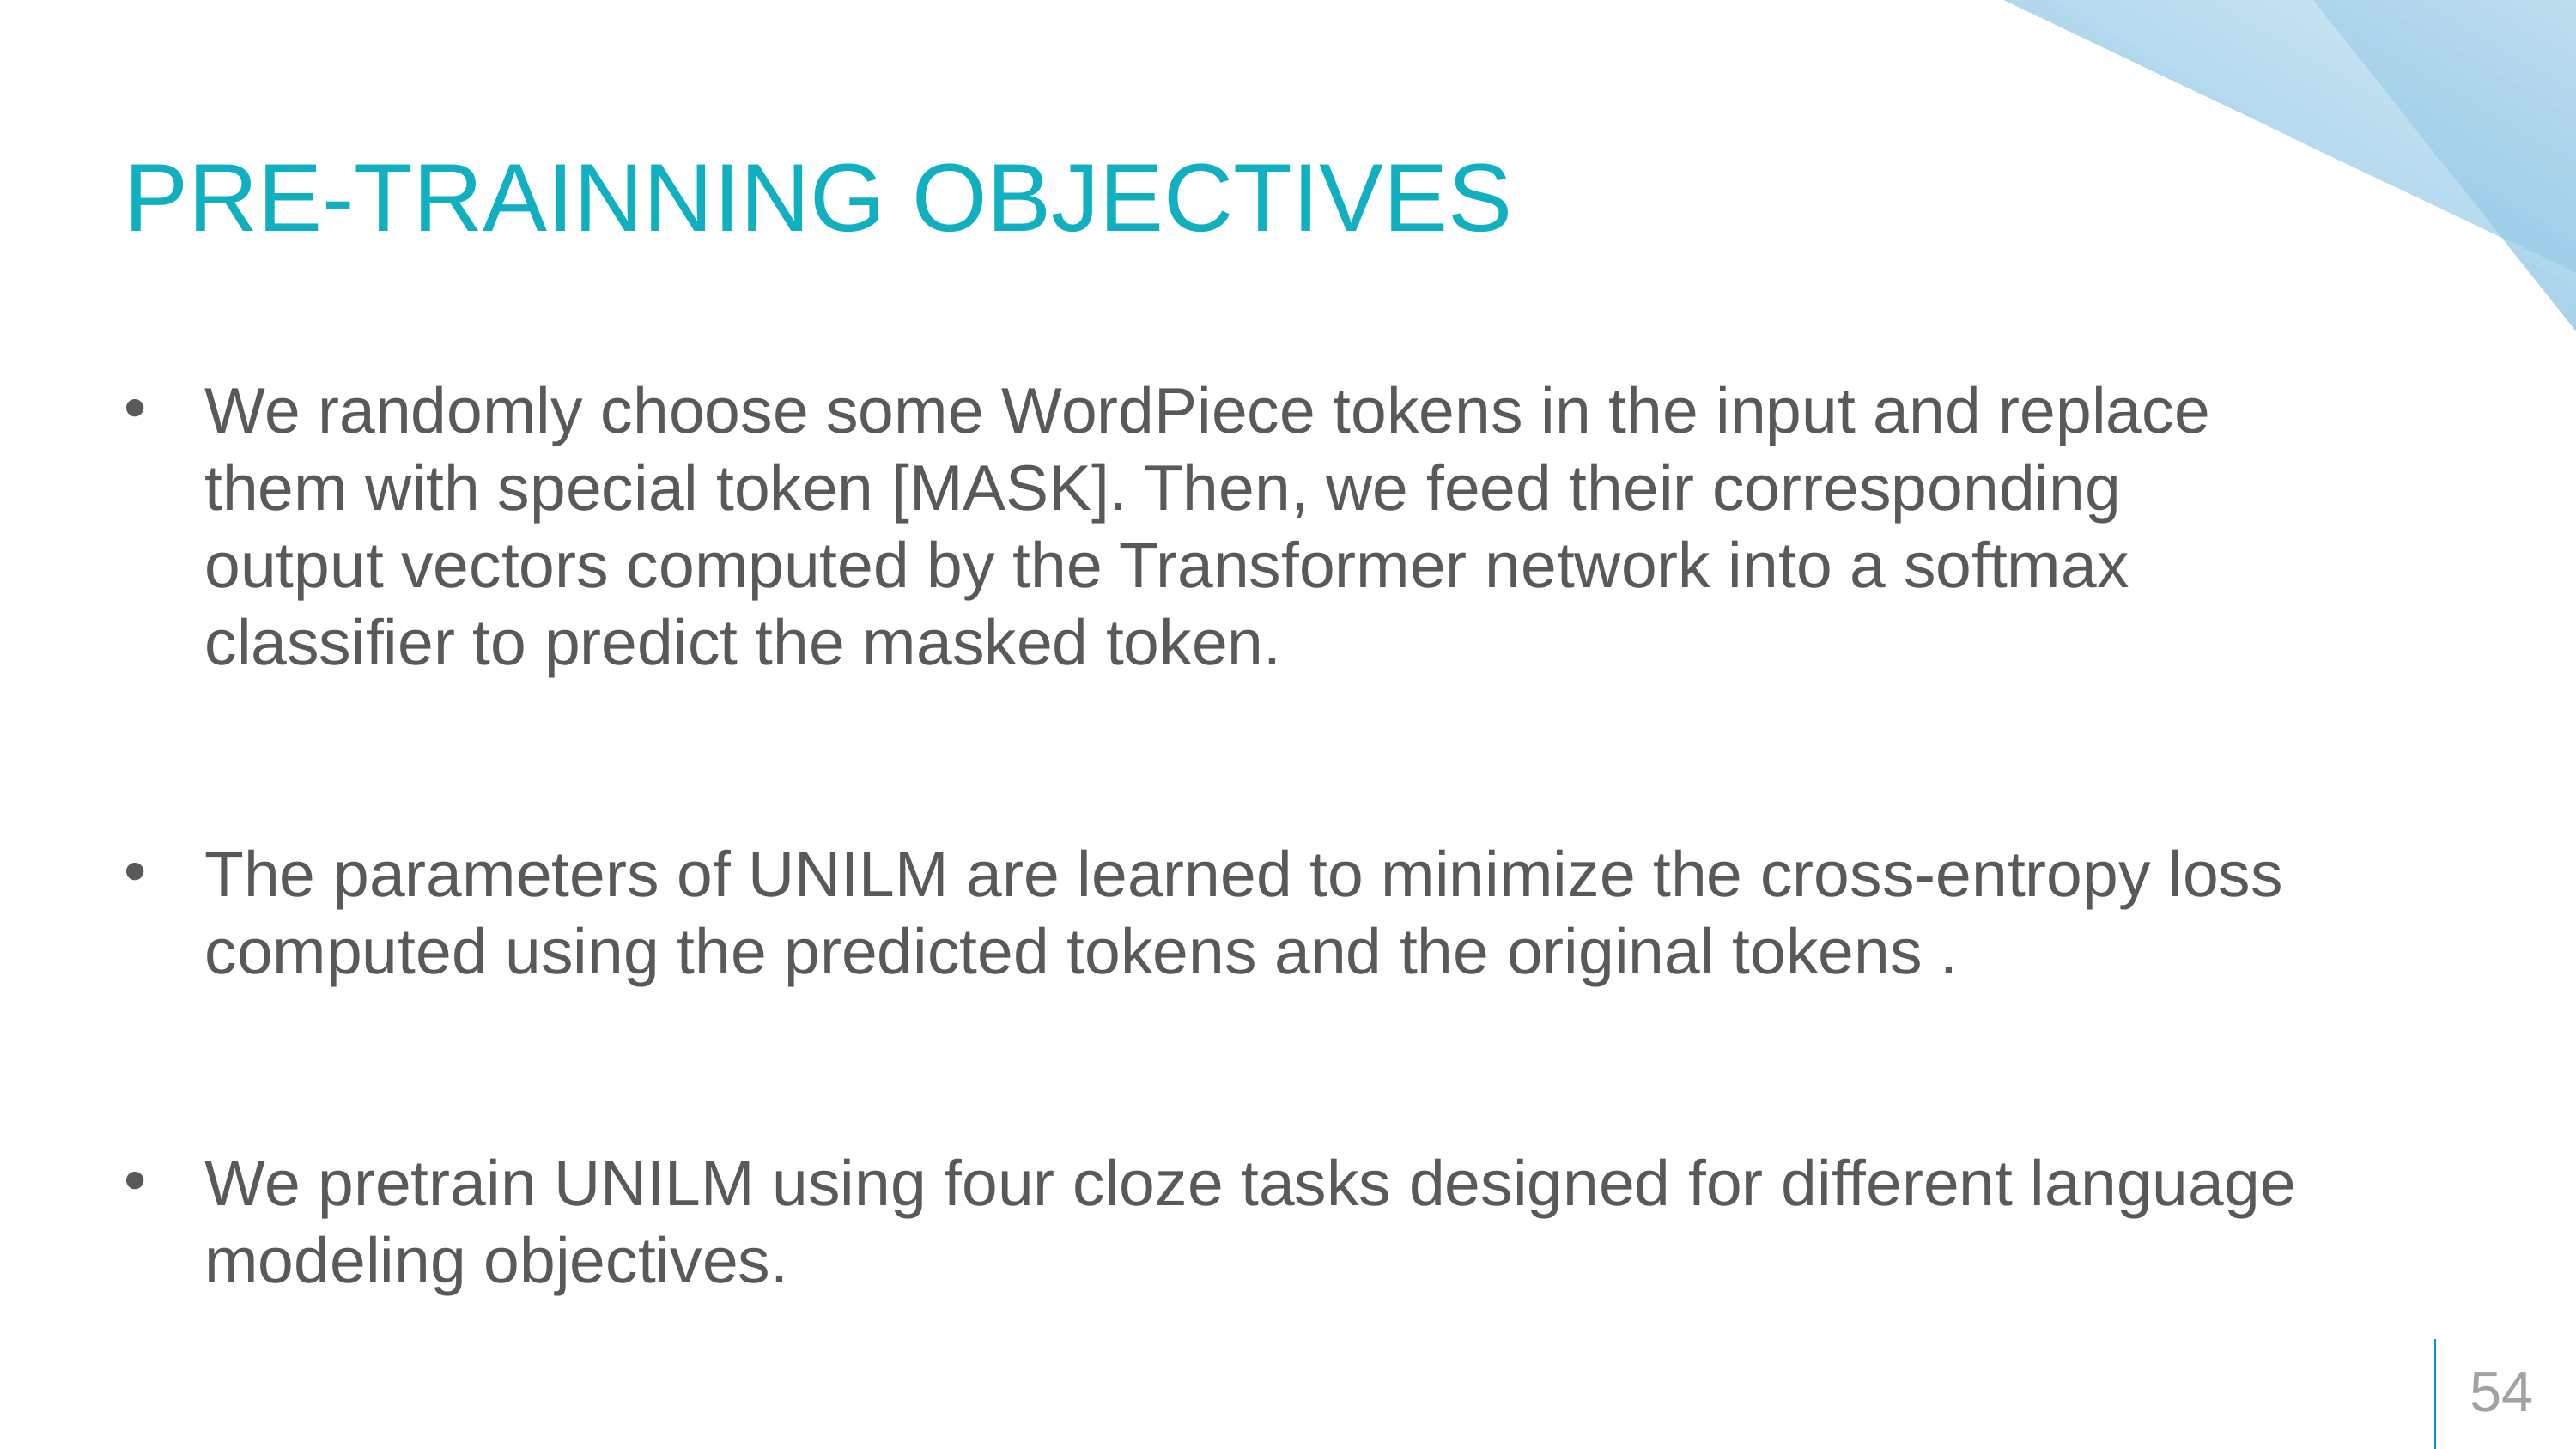

PRE-TRAINNING OBJECTIVES
We randomly choose some WordPiece tokens in the input and replace them with special token [MASK]. Then, we feed their corresponding output vectors computed by the Transformer network into a softmax classifier to predict the masked token.

The parameters of UNILM are learned to minimize the cross-entropy loss computed using the predicted tokens and the original tokens .

We pretrain UNILM using four cloze tasks designed for different language modeling objectives.
54